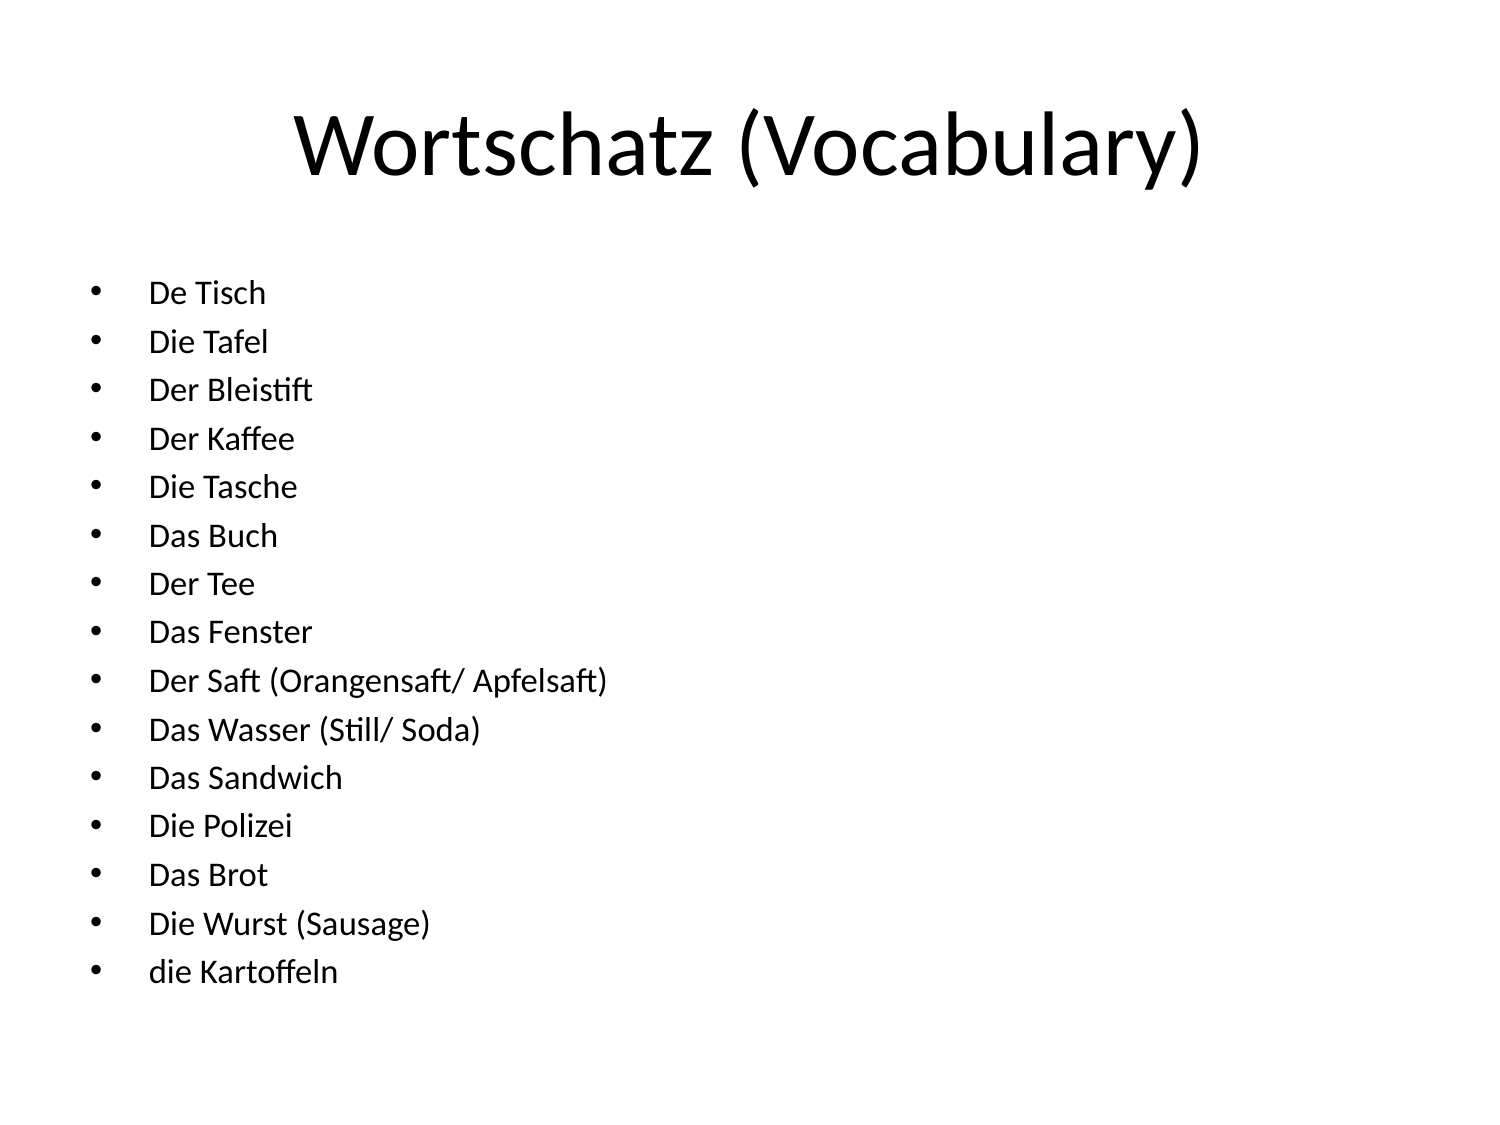

# Wortschatz (Vocabulary)
De Tisch
Die Tafel
Der Bleistift
Der Kaffee
Die Tasche
Das Buch
Der Tee
Das Fenster
Der Saft (Orangensaft/ Apfelsaft)
Das Wasser (Still/ Soda)
Das Sandwich
Die Polizei
Das Brot
Die Wurst (Sausage)
die Kartoffeln